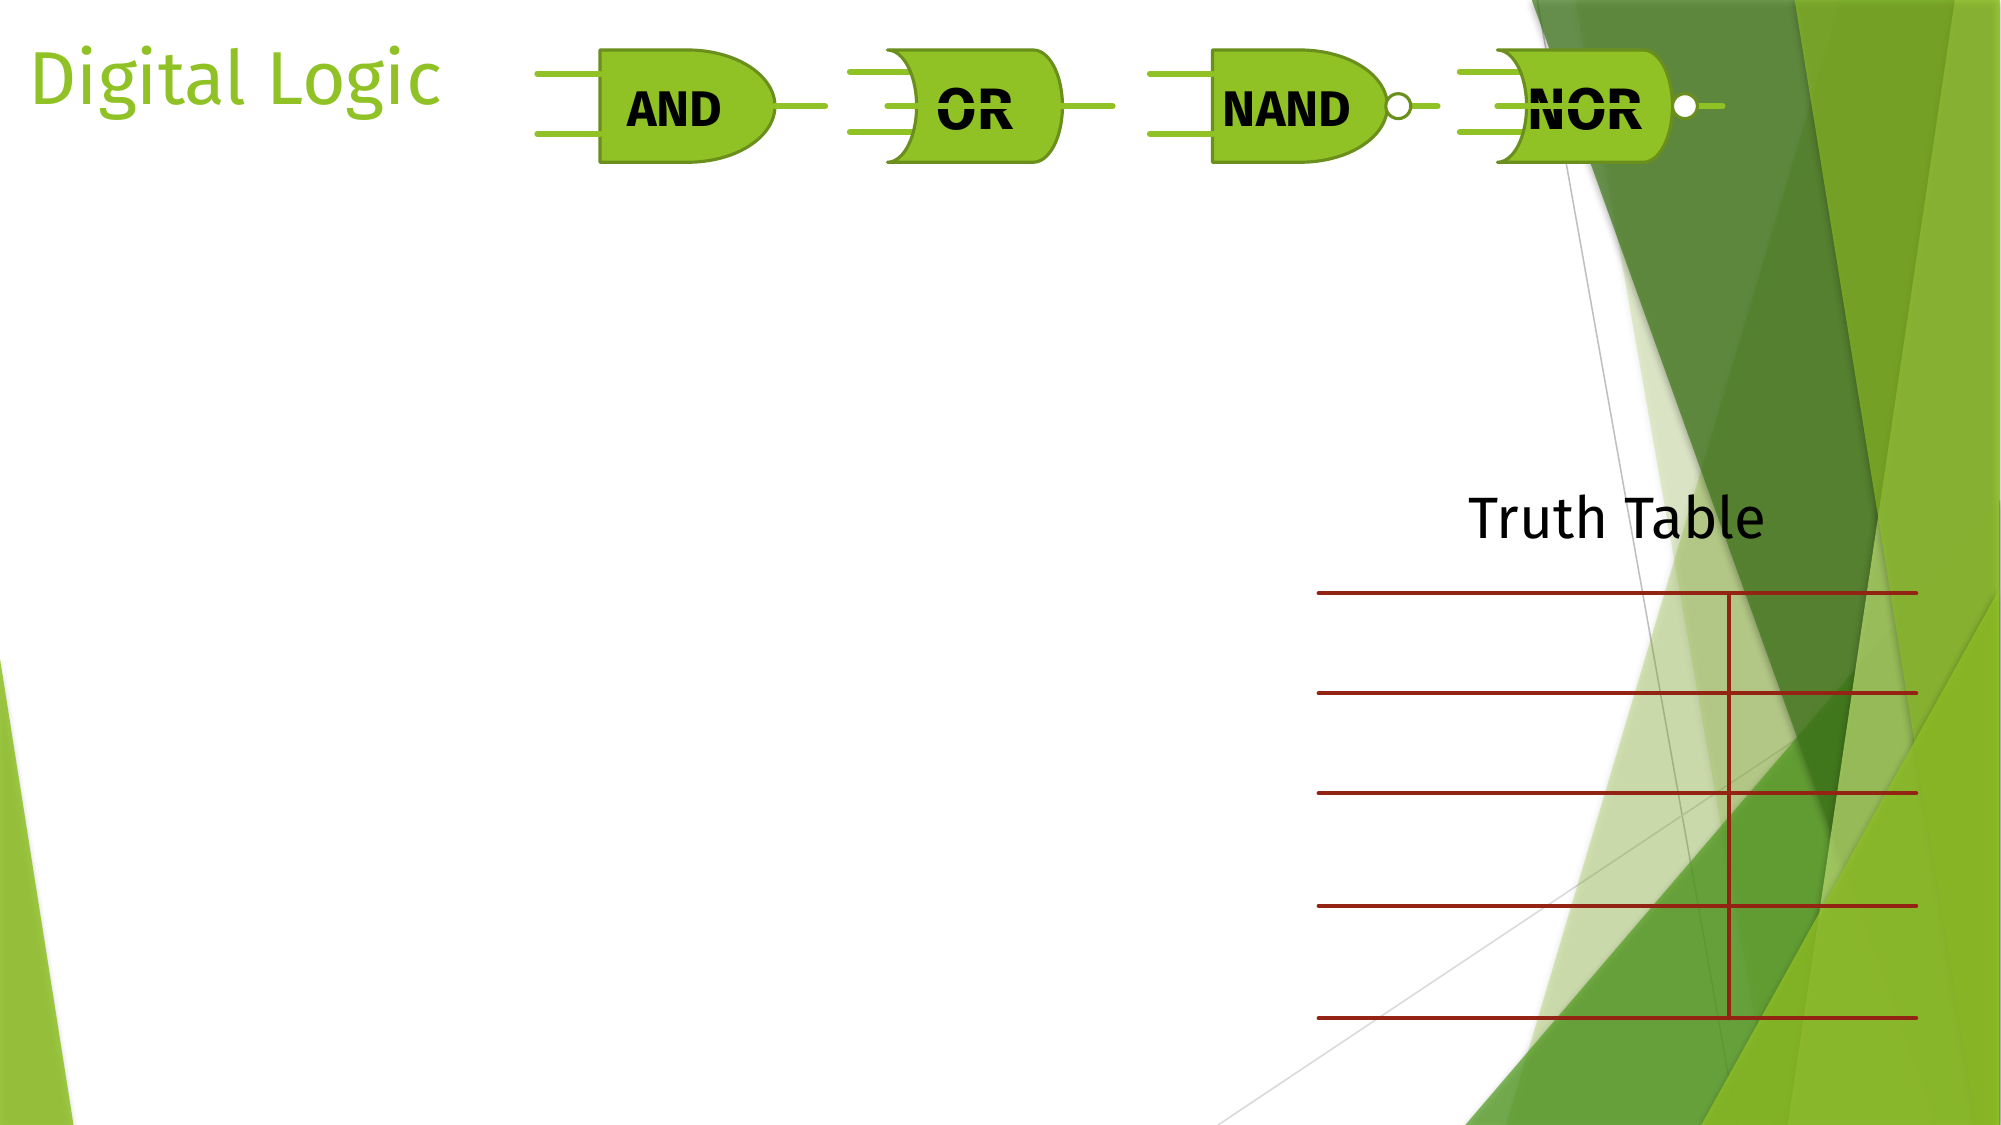

# Digital Logic
AND
OR
NAND
NOR

Truth Table